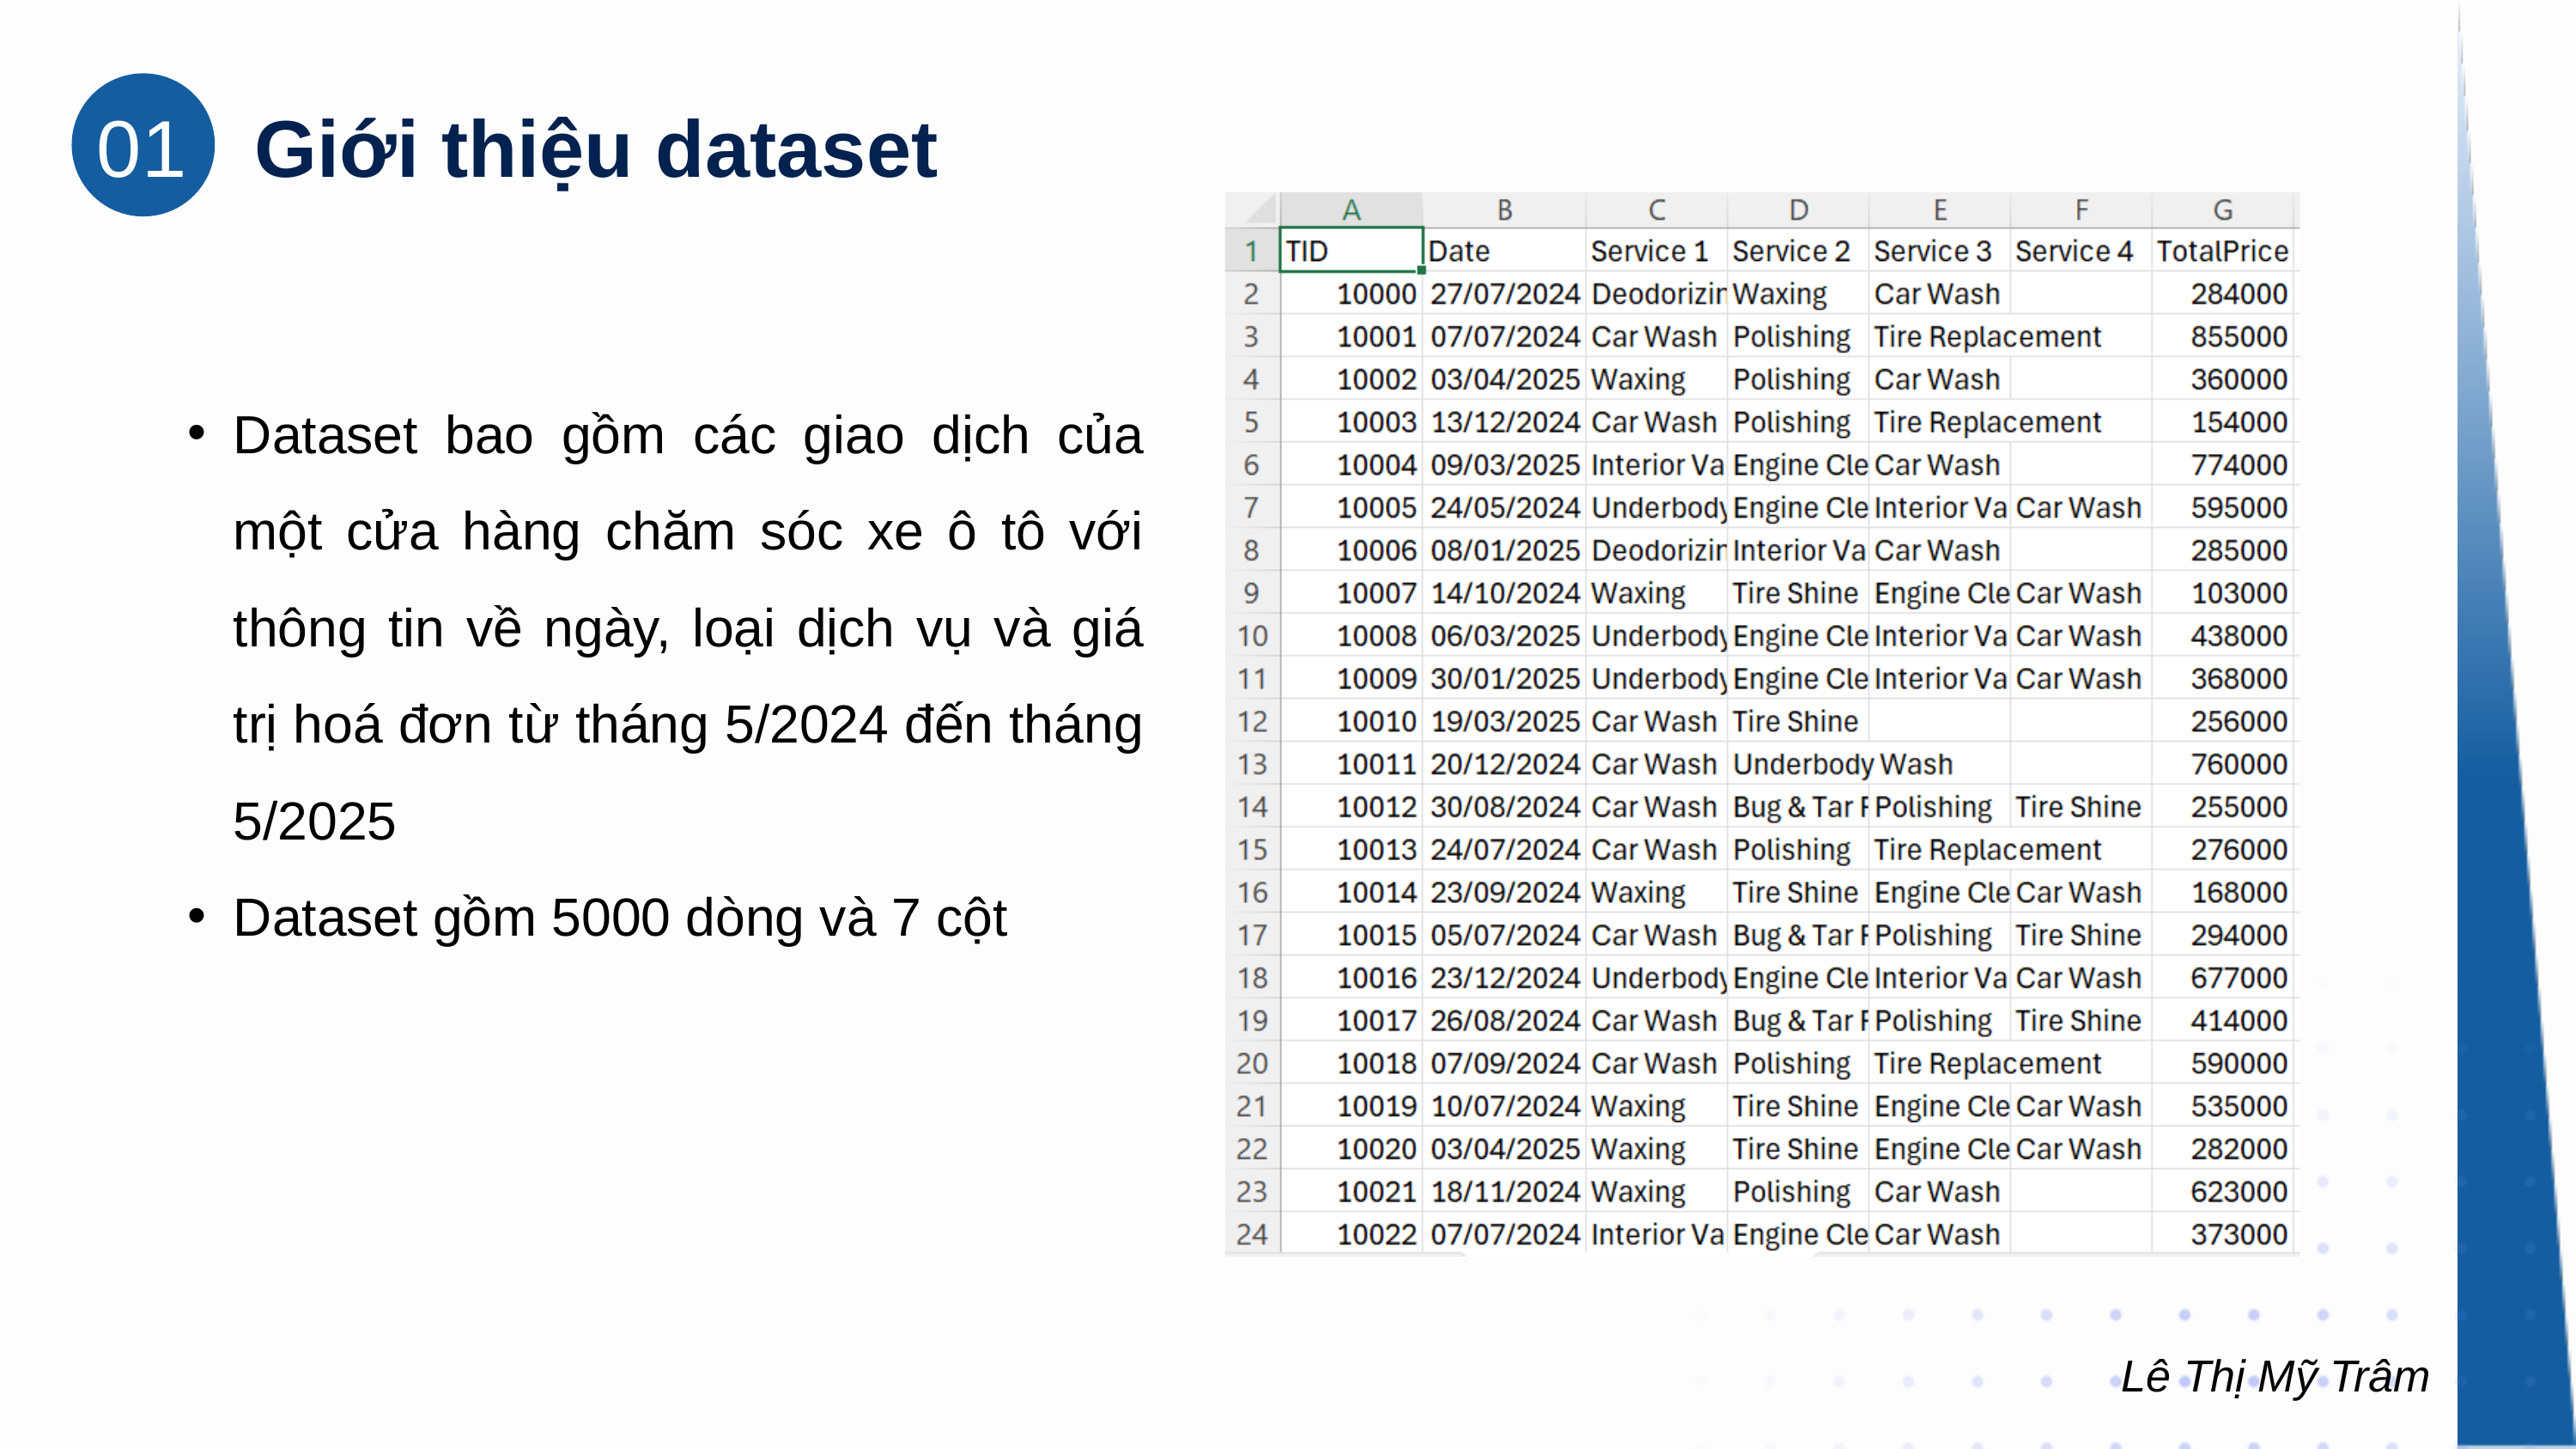

01
Giới thiệu dataset

Dataset bao gồm các giao dịch của một cửa hàng chăm sóc xe ô tô với thông tin về ngày, loại dịch vụ và giá trị hoá đơn từ tháng 5/2024 đến tháng 5/2025
Dataset gồm 5000 dòng và 7 cột

Lê Thị Mỹ Trâm